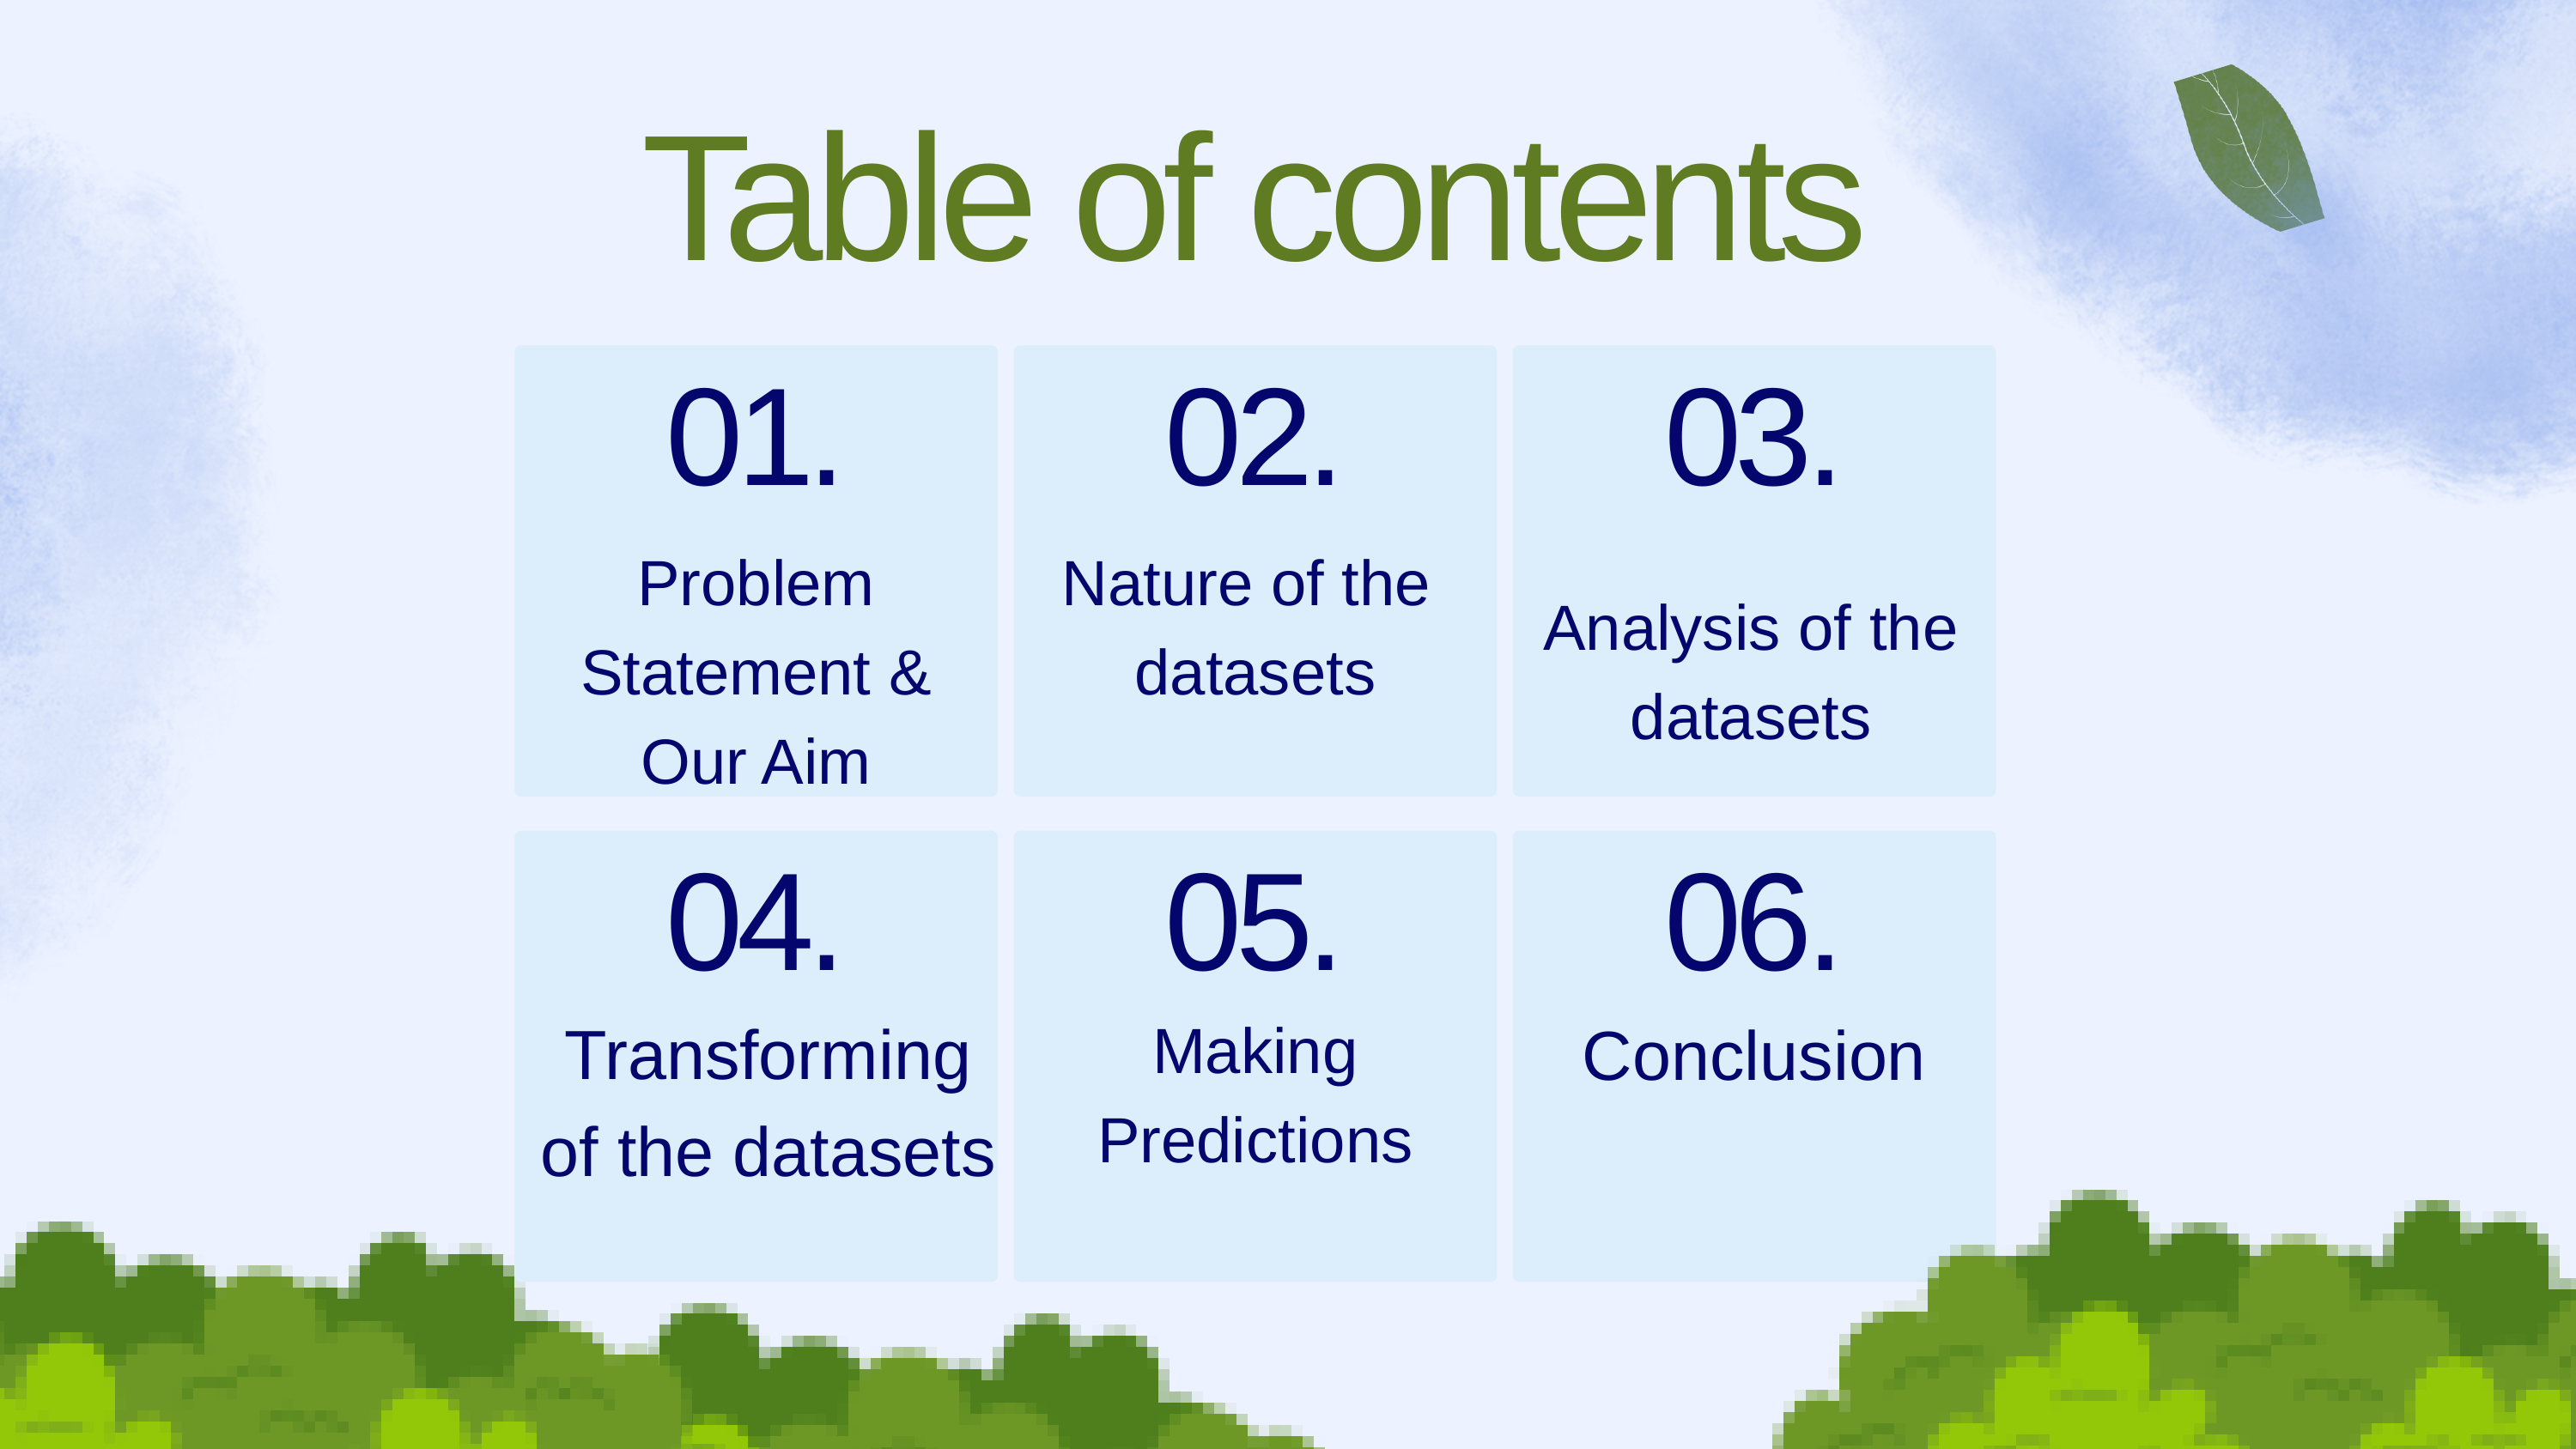

Table of contents

01.
02.
03.
Problem
Statement & Our Aim
Nature of the
datasets
Analysis of the datasets

04.
05.
06.
Transforming of the datasets
Making Predictions
Conclusion